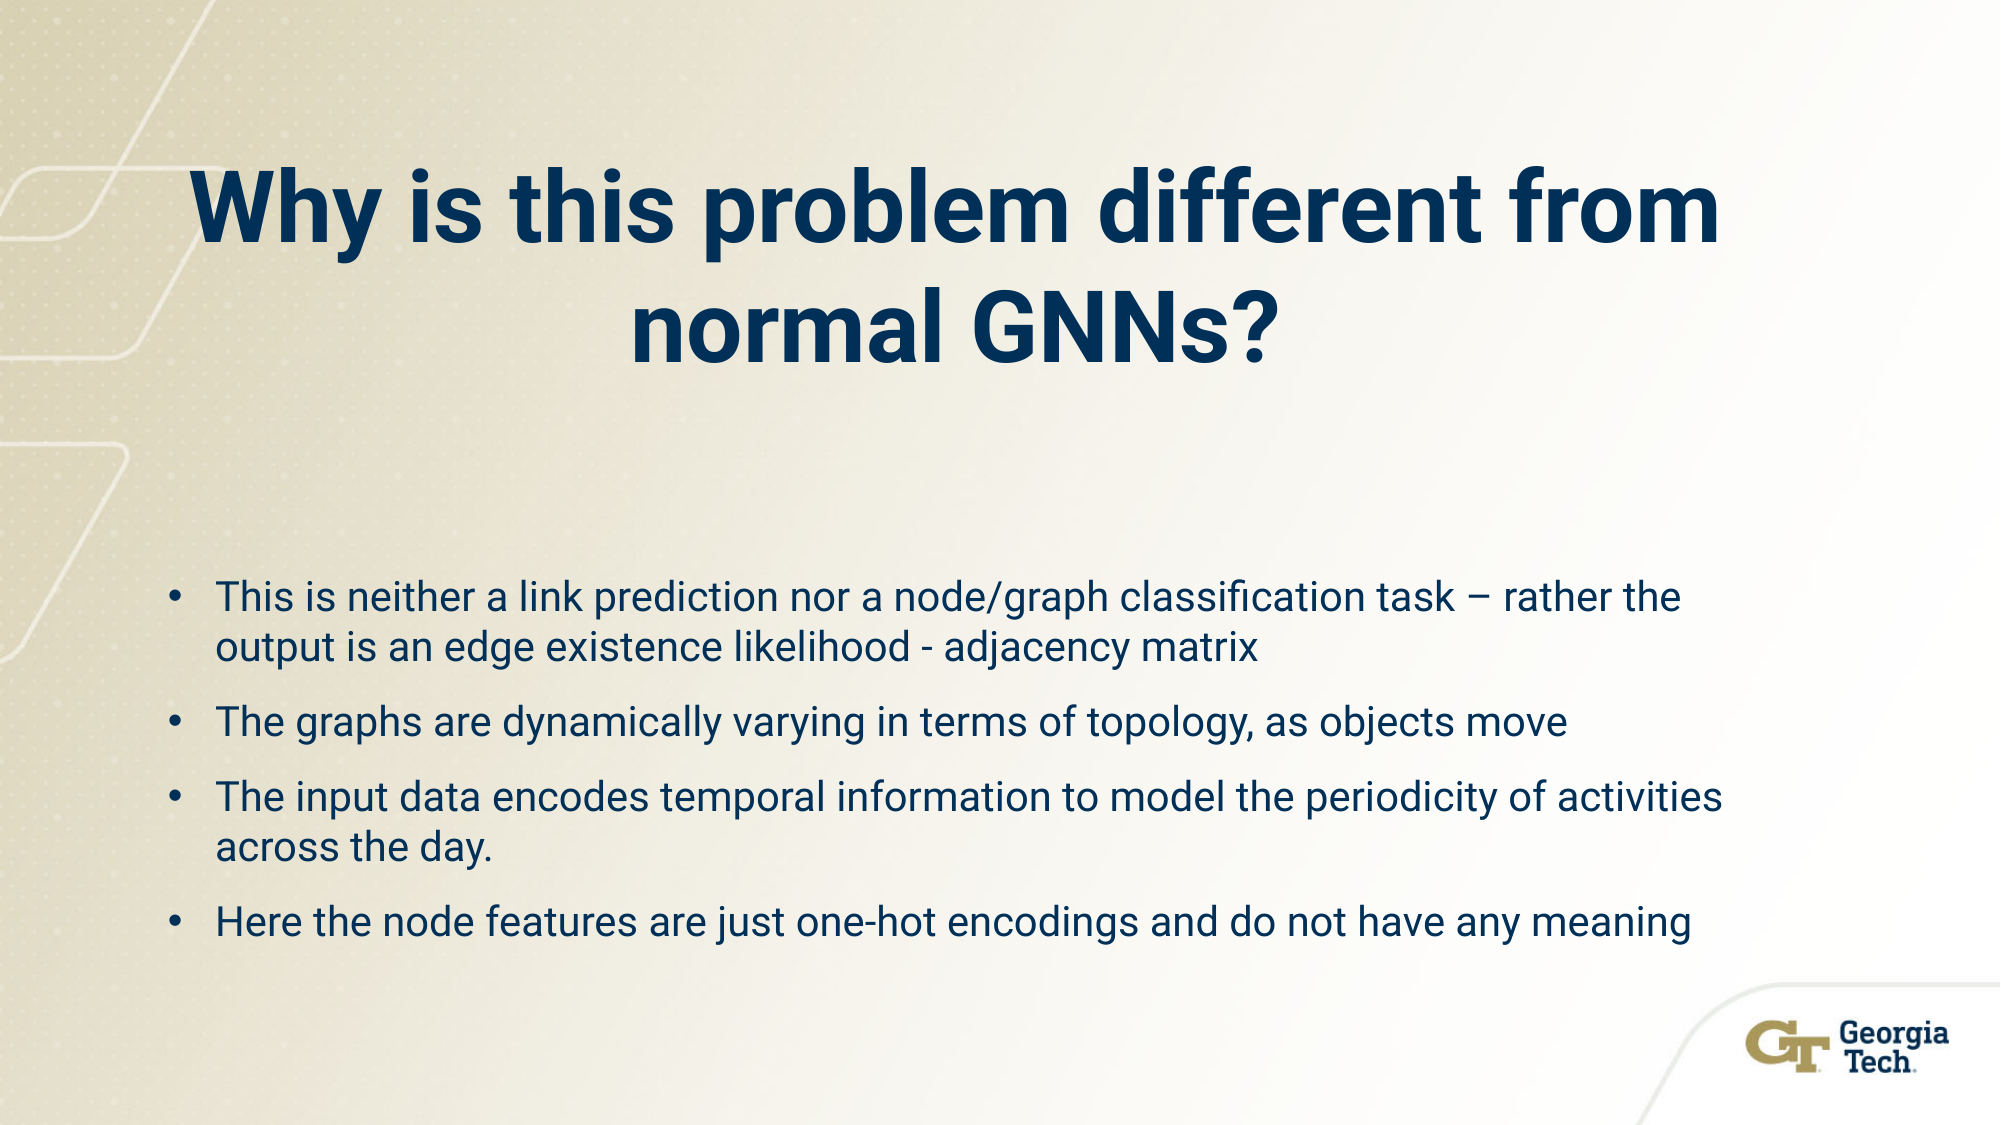

# Why is this problem different from normal GNNs?
This is neither a link prediction nor a node/graph classification task – rather the output is an edge existence likelihood - adjacency matrix
The graphs are dynamically varying in terms of topology, as objects move
The input data encodes temporal information to model the periodicity of activities across the day.
Here the node features are just one-hot encodings and do not have any meaning